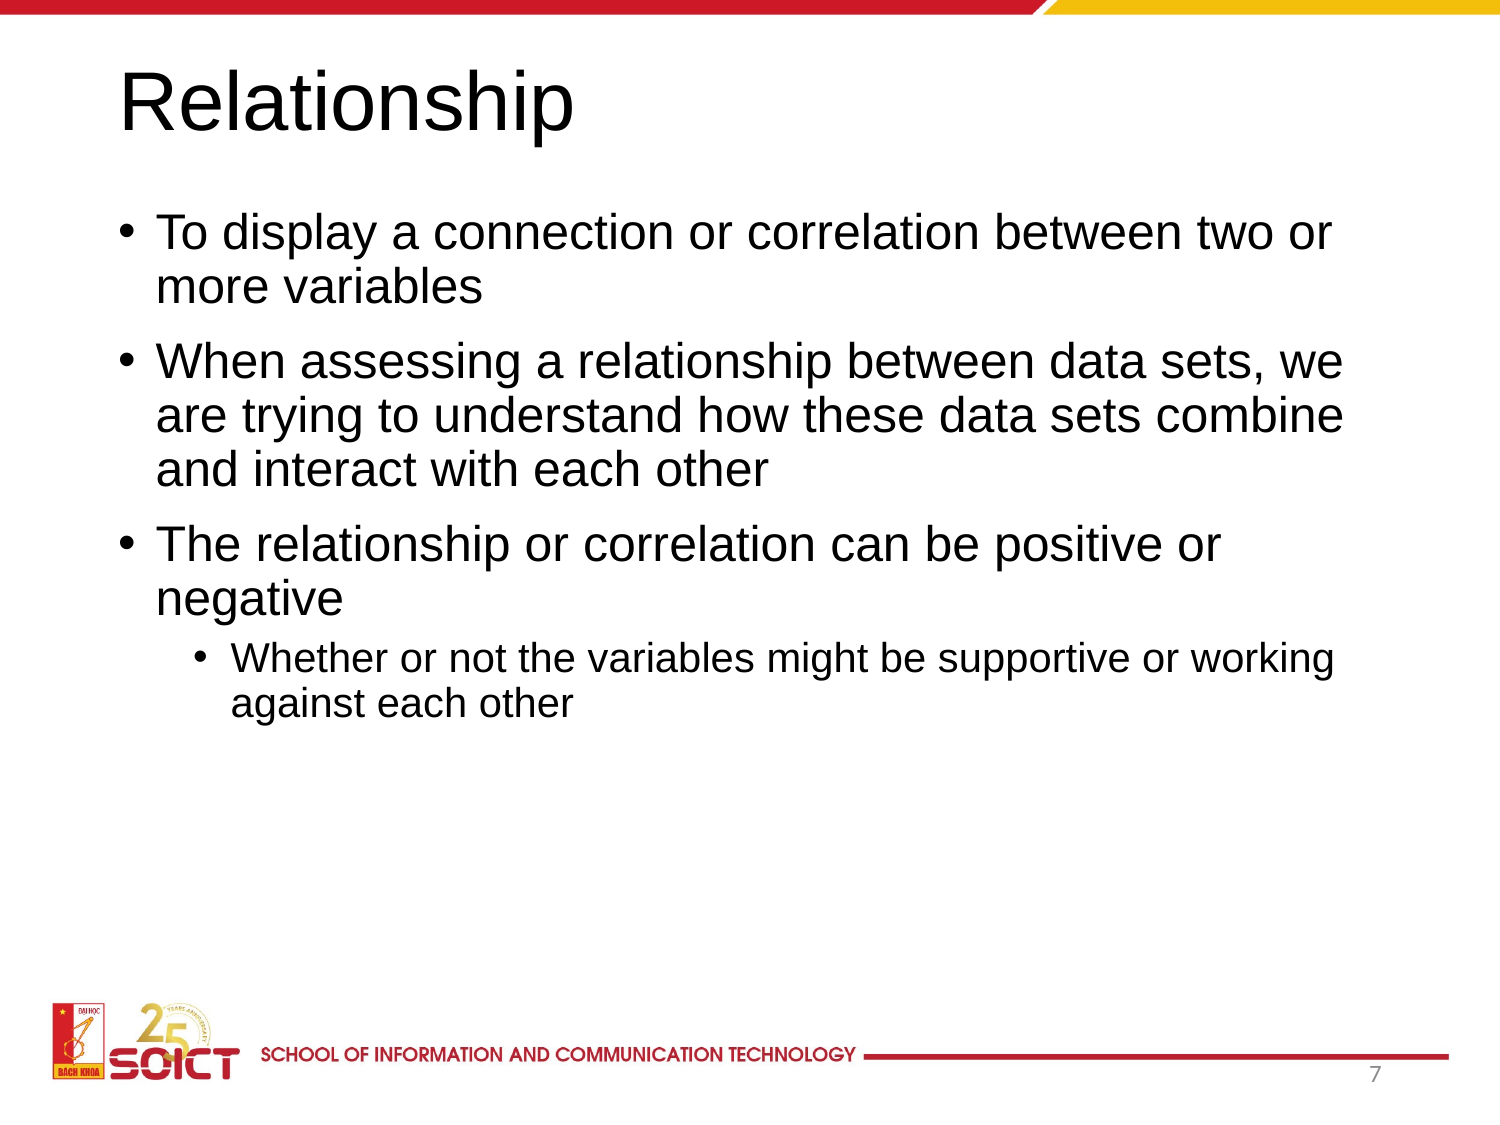

# Relationship
To display a connection or correlation between two or more variables
When assessing a relationship between data sets, we are trying to understand how these data sets combine and interact with each other
The relationship or correlation can be positive or negative
Whether or not the variables might be supportive or working against each other

7